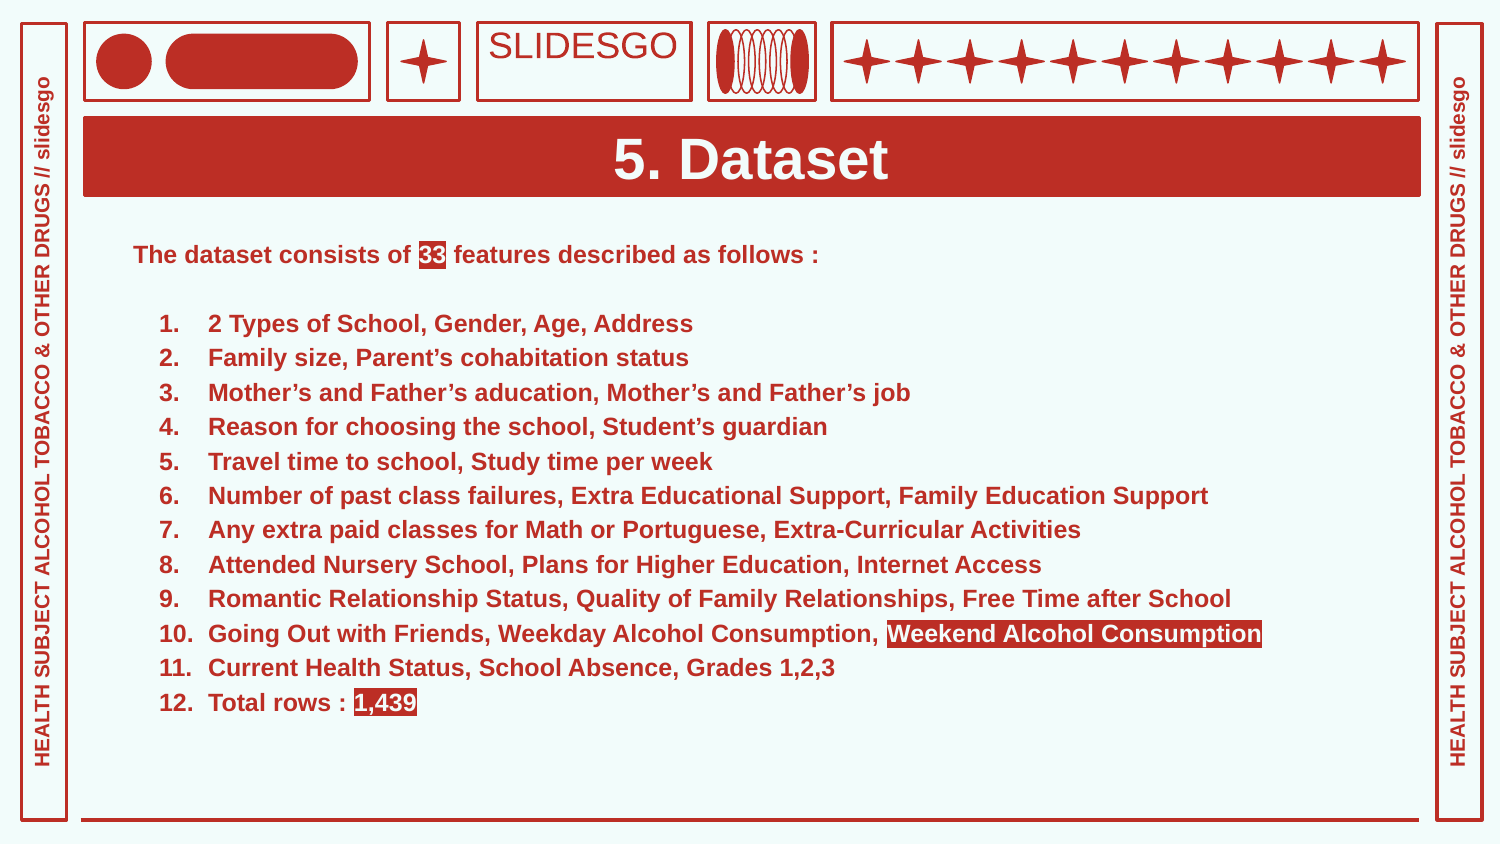

SLIDESGO
SLIDESGO
# 5. Dataset
The dataset consists of 33 features described as follows :

2 Types of School, Gender, Age, Address
Family size, Parent’s cohabitation status
Mother’s and Father’s aducation, Mother’s and Father’s job
Reason for choosing the school, Student’s guardian
Travel time to school, Study time per week
Number of past class failures, Extra Educational Support, Family Education Support
Any extra paid classes for Math or Portuguese, Extra-Curricular Activities
Attended Nursery School, Plans for Higher Education, Internet Access
Romantic Relationship Status, Quality of Family Relationships, Free Time after School
Going Out with Friends, Weekday Alcohol Consumption, Weekend Alcohol Consumption
Current Health Status, School Absence, Grades 1,2,3
Total rows : 1,439
HEALTH SUBJECT ALCOHOL TOBACCO & OTHER DRUGS // slidesgo
HEALTH SUBJECT ALCOHOL TOBACCO & OTHER DRUGS // slidesgo